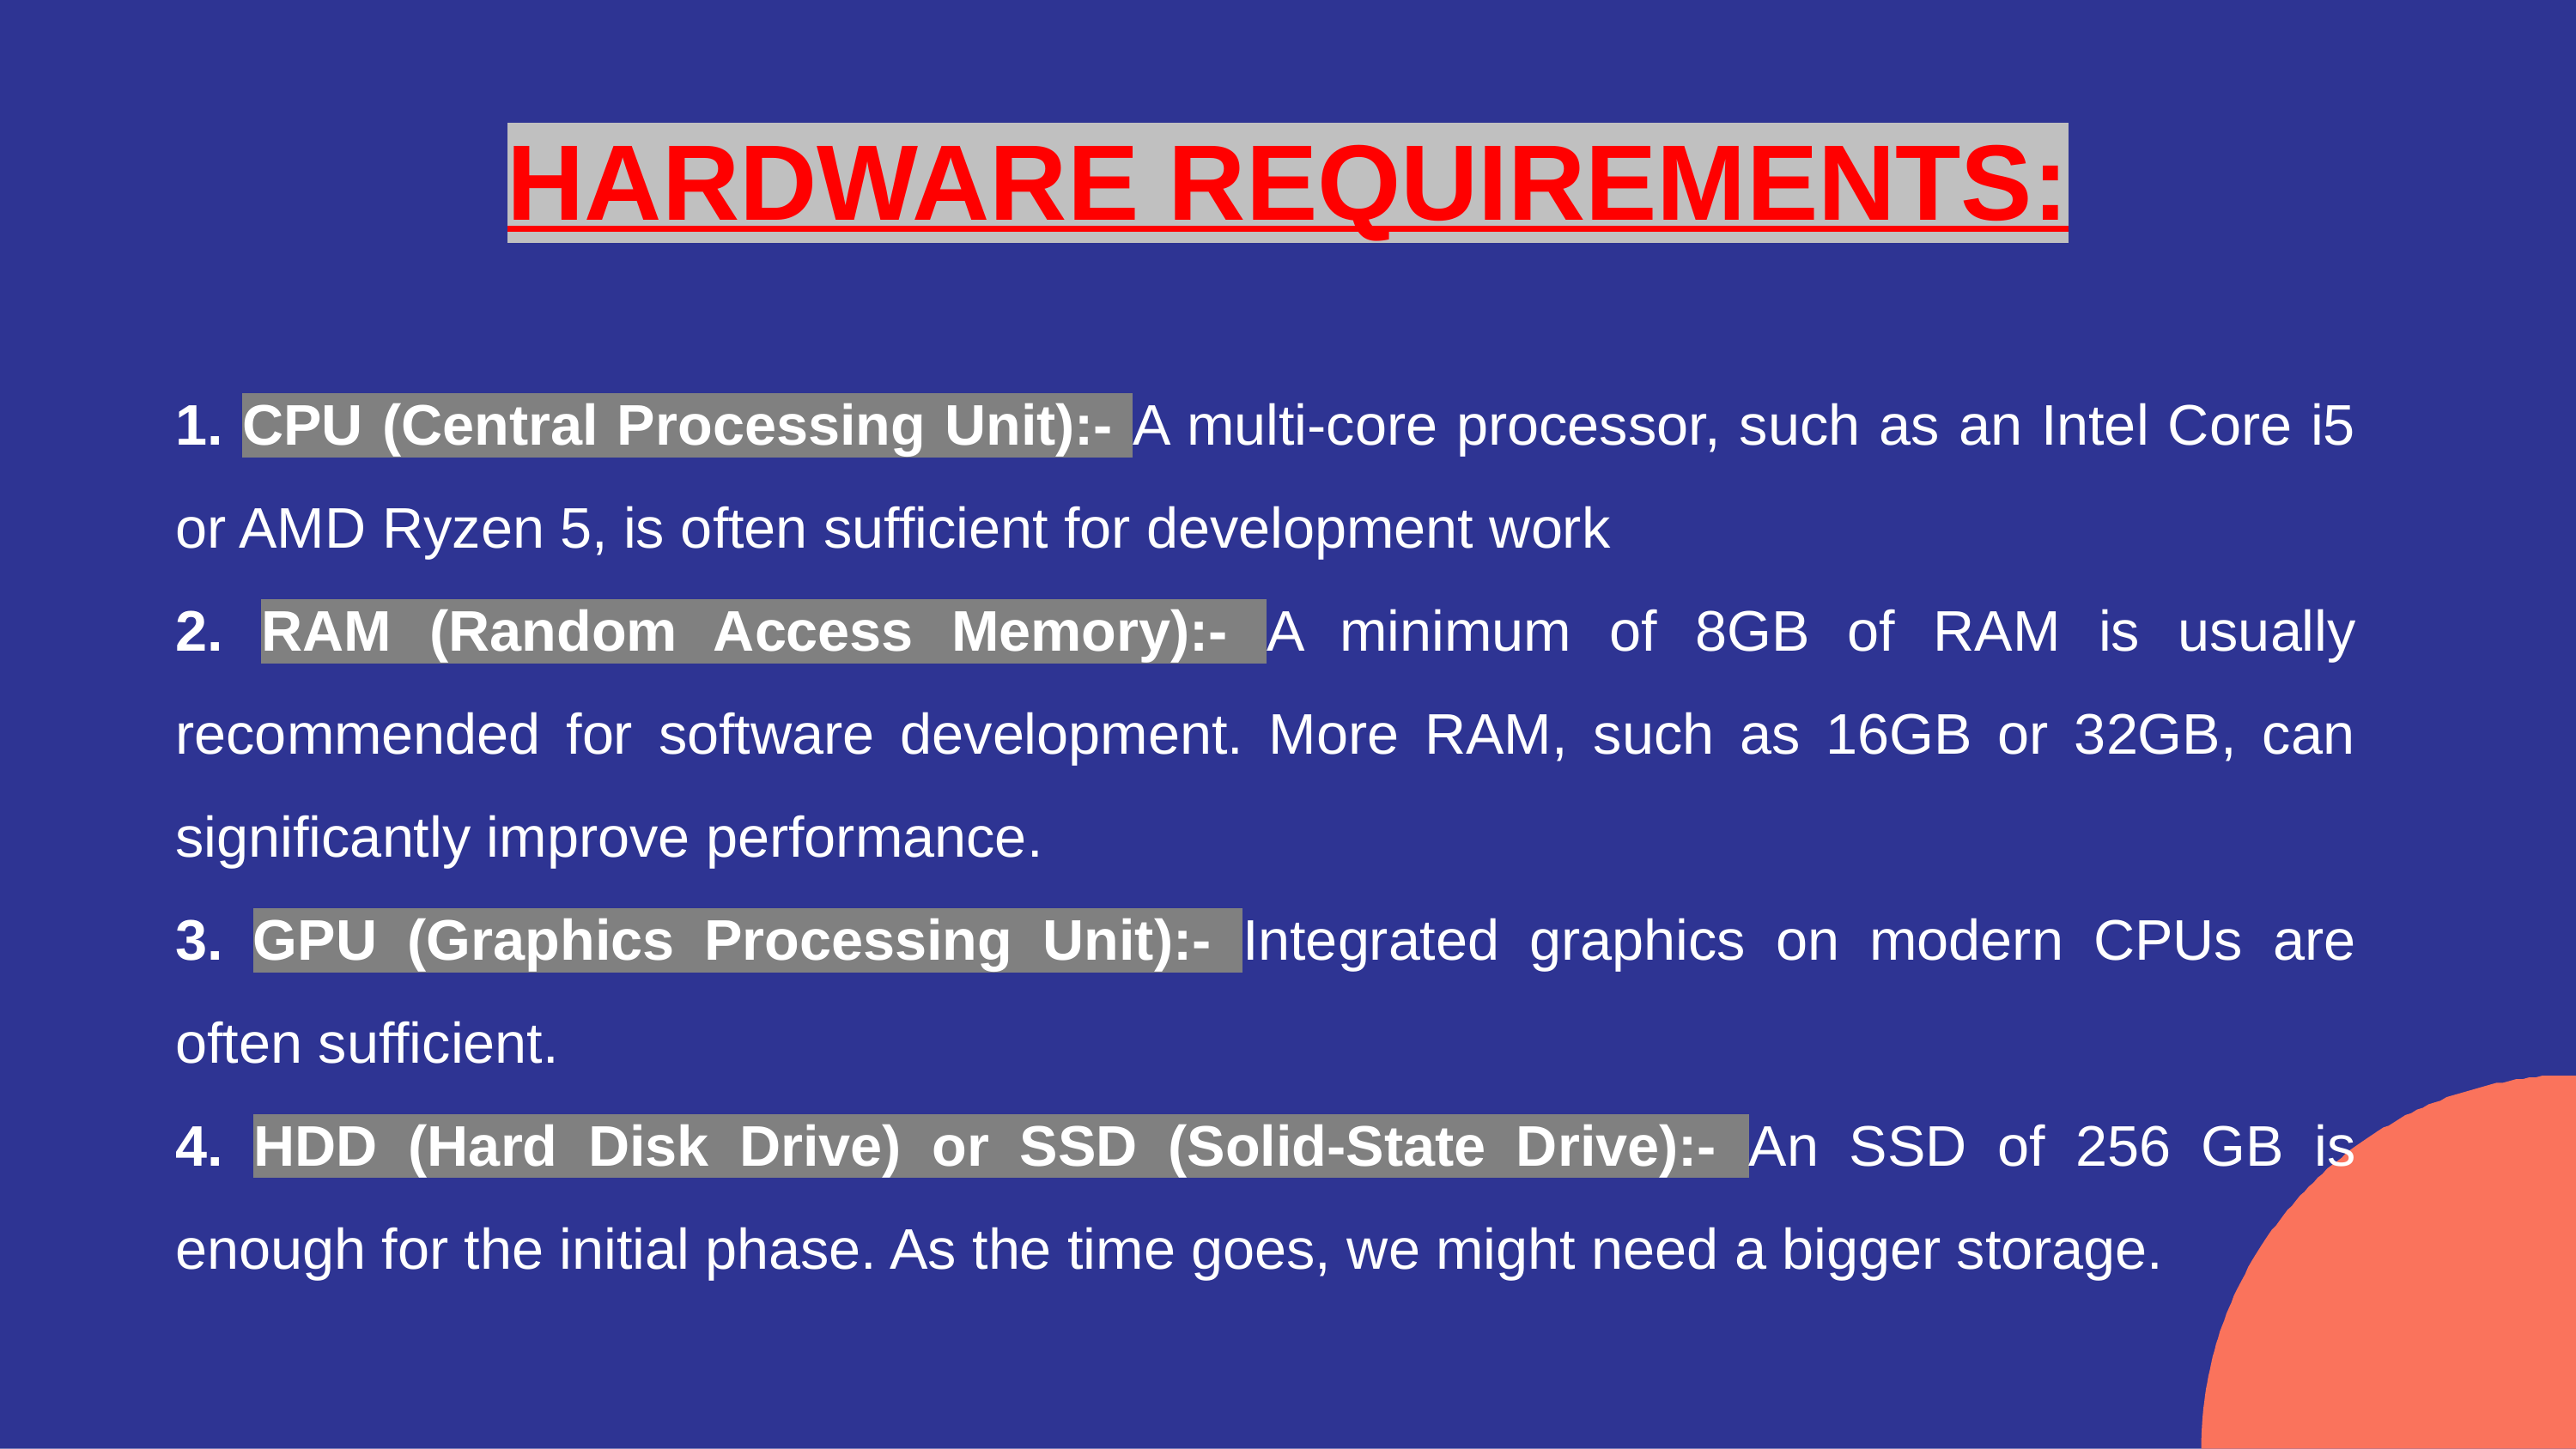

# HARDWARE REQUIREMENTS:
1. CPU (Central Processing Unit):- A multi-core processor, such as an Intel Core i5 or AMD Ryzen 5, is often sufficient for development work
2. RAM (Random Access Memory):- A minimum of 8GB of RAM is usually recommended for software development. More RAM, such as 16GB or 32GB, can significantly improve performance.
3. GPU (Graphics Processing Unit):- Integrated graphics on modern CPUs are often sufficient.
4. HDD (Hard Disk Drive) or SSD (Solid-State Drive):- An SSD of 256 GB is enough for the initial phase. As the time goes, we might need a bigger storage.